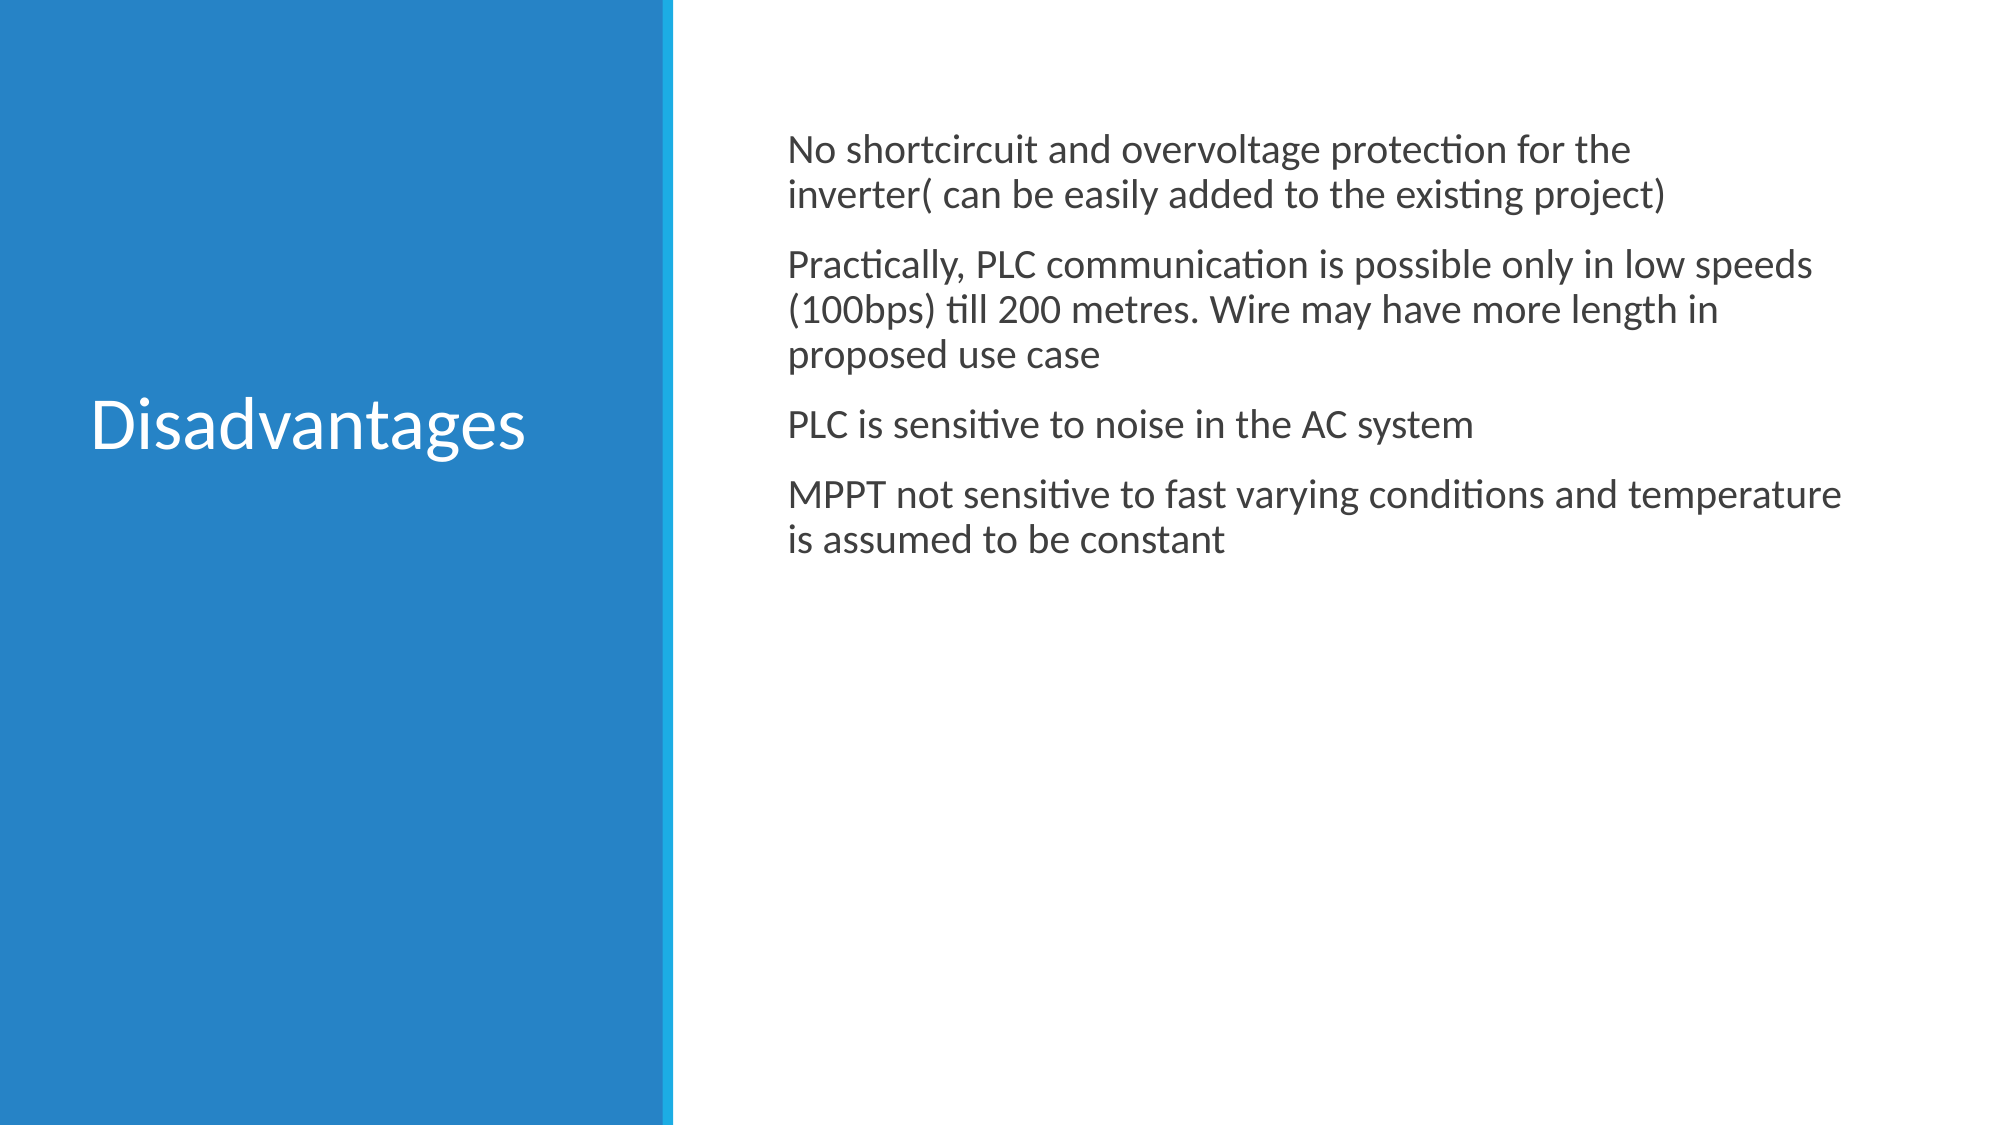

# Disadvantages
No shortcircuit and overvoltage protection for the inverter( can be easily added to the existing project)
Practically, PLC communication is possible only in low speeds (100bps) till 200 metres. Wire may have more length in proposed use case
PLC is sensitive to noise in the AC system
MPPT not sensitive to fast varying conditions and temperature is assumed to be constant